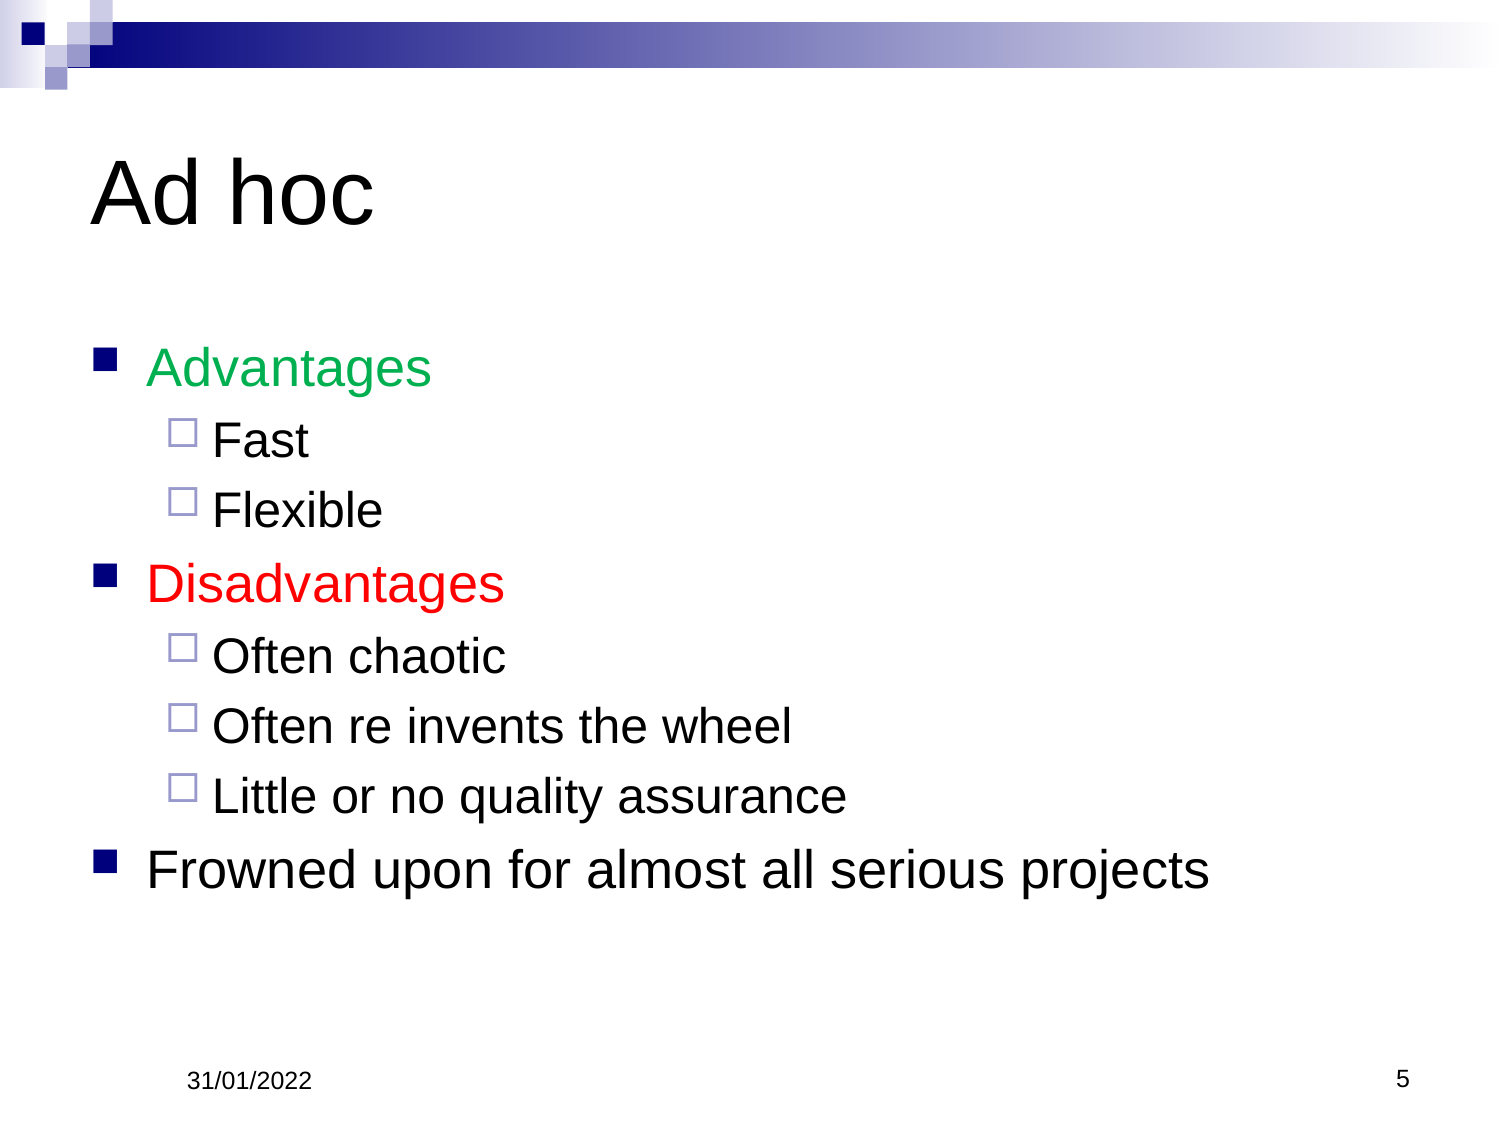

# Ad hoc
Advantages
Fast
Flexible
Disadvantages
Often chaotic
Often re invents the wheel
Little or no quality assurance
Frowned upon for almost all serious projects
5
31/01/2022